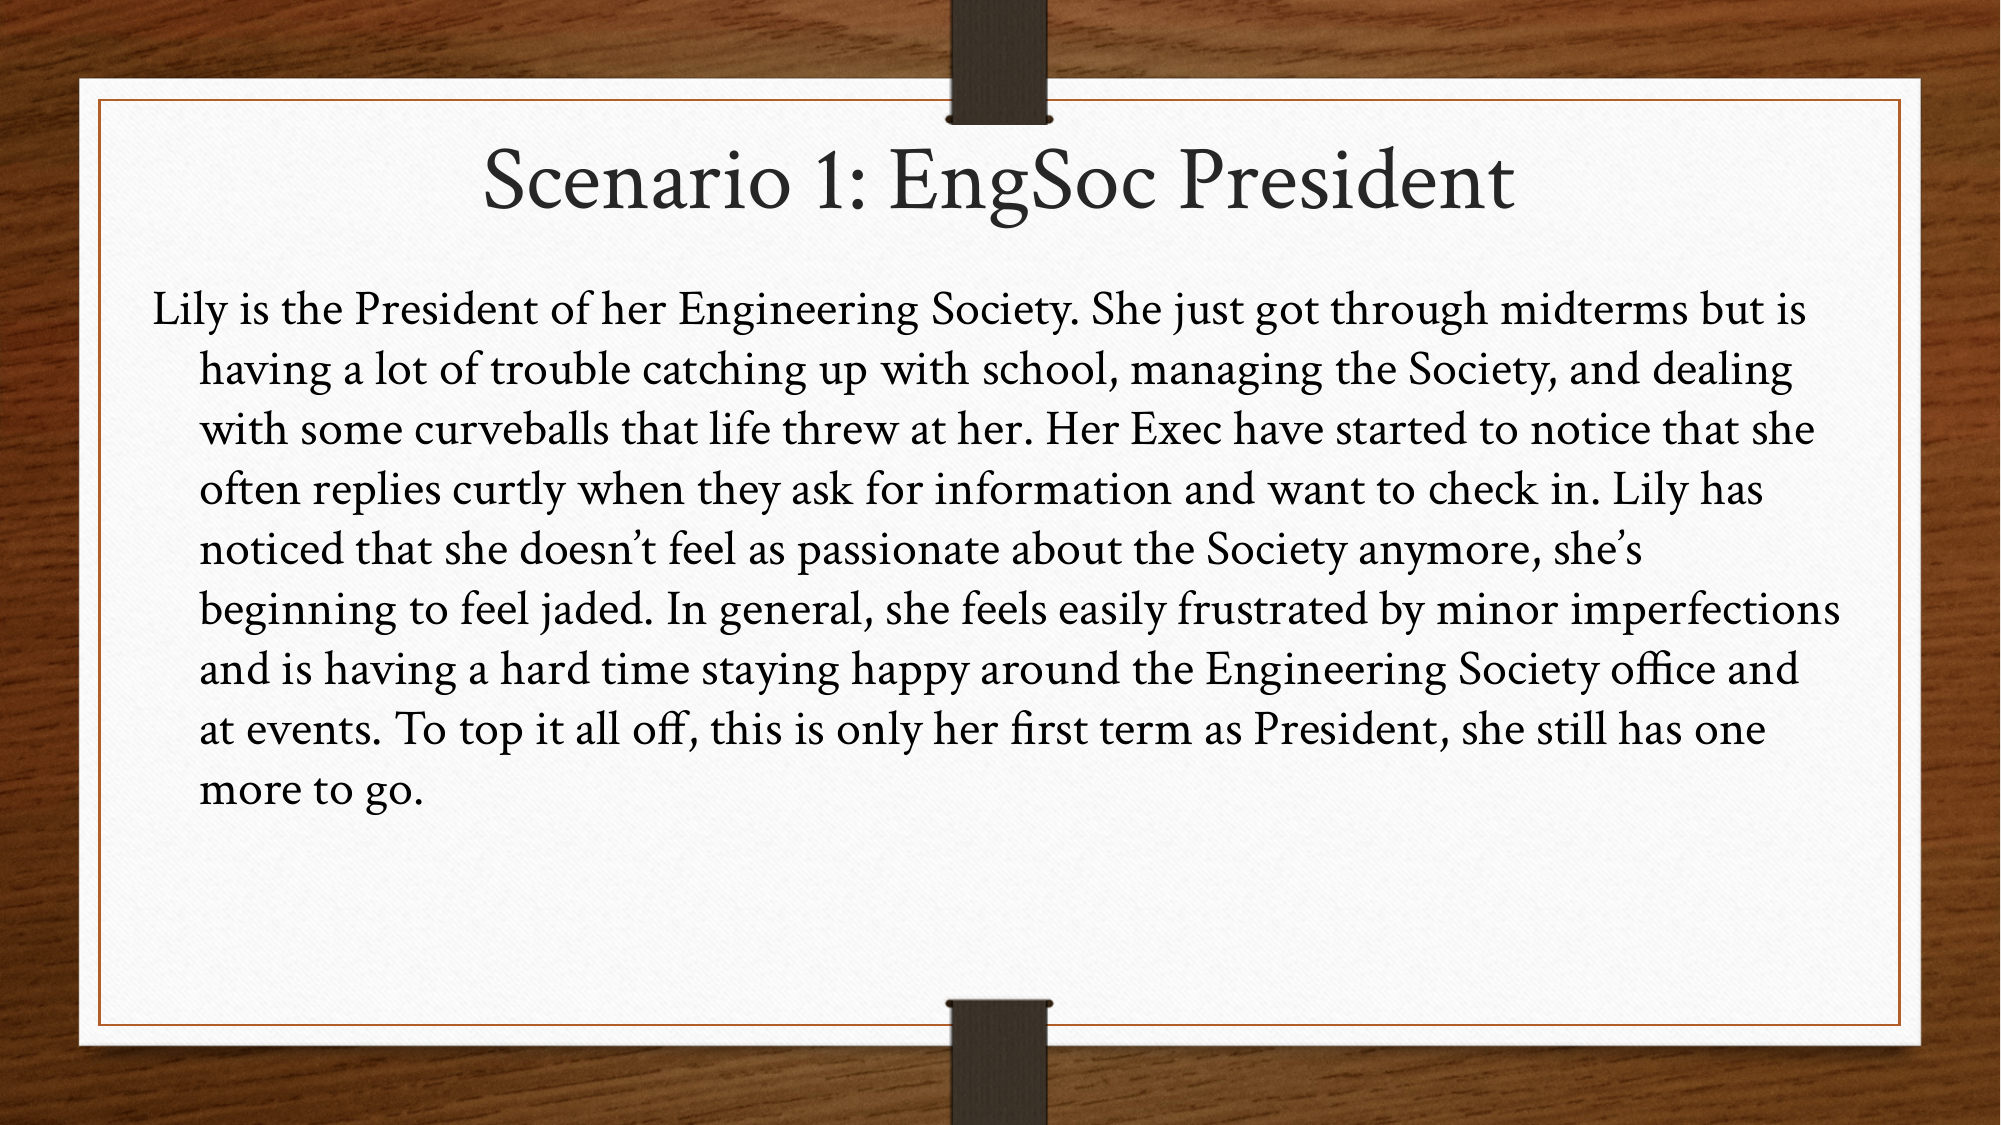

# Scenario 1: EngSoc President
Lily is the President of her Engineering Society. She just got through midterms but is having a lot of trouble catching up with school, managing the Society, and dealing with some curveballs that life threw at her. Her Exec have started to notice that she often replies curtly when they ask for information and want to check in. Lily has noticed that she doesn’t feel as passionate about the Society anymore, she’s beginning to feel jaded. In general, she feels easily frustrated by minor imperfections and is having a hard time staying happy around the Engineering Society office and at events. To top it all off, this is only her first term as President, she still has one more to go.